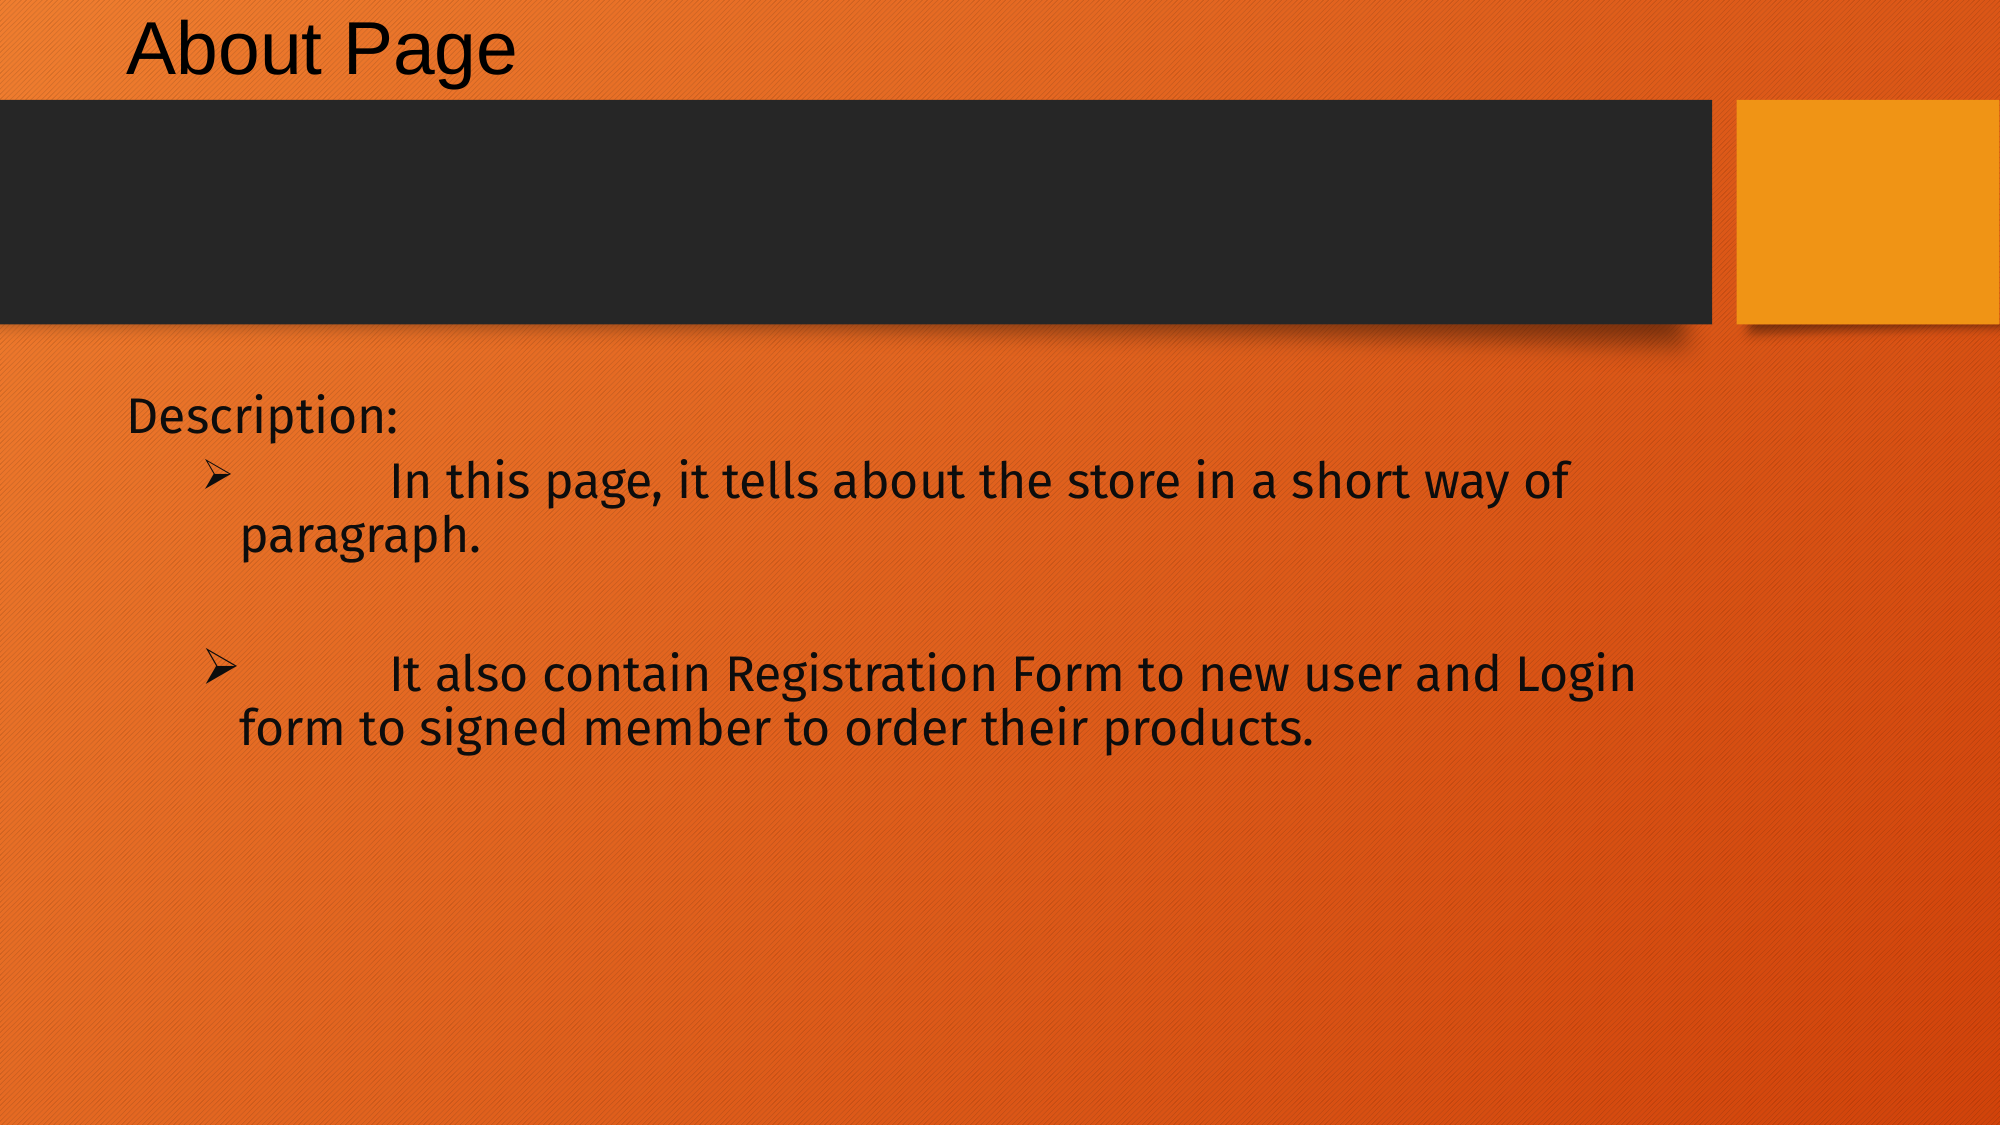

# About Page
Description:
 	In this page, it tells about the store in a short way of paragraph.

 	It also contain Registration Form to new user and Login form to signed member to order their products.